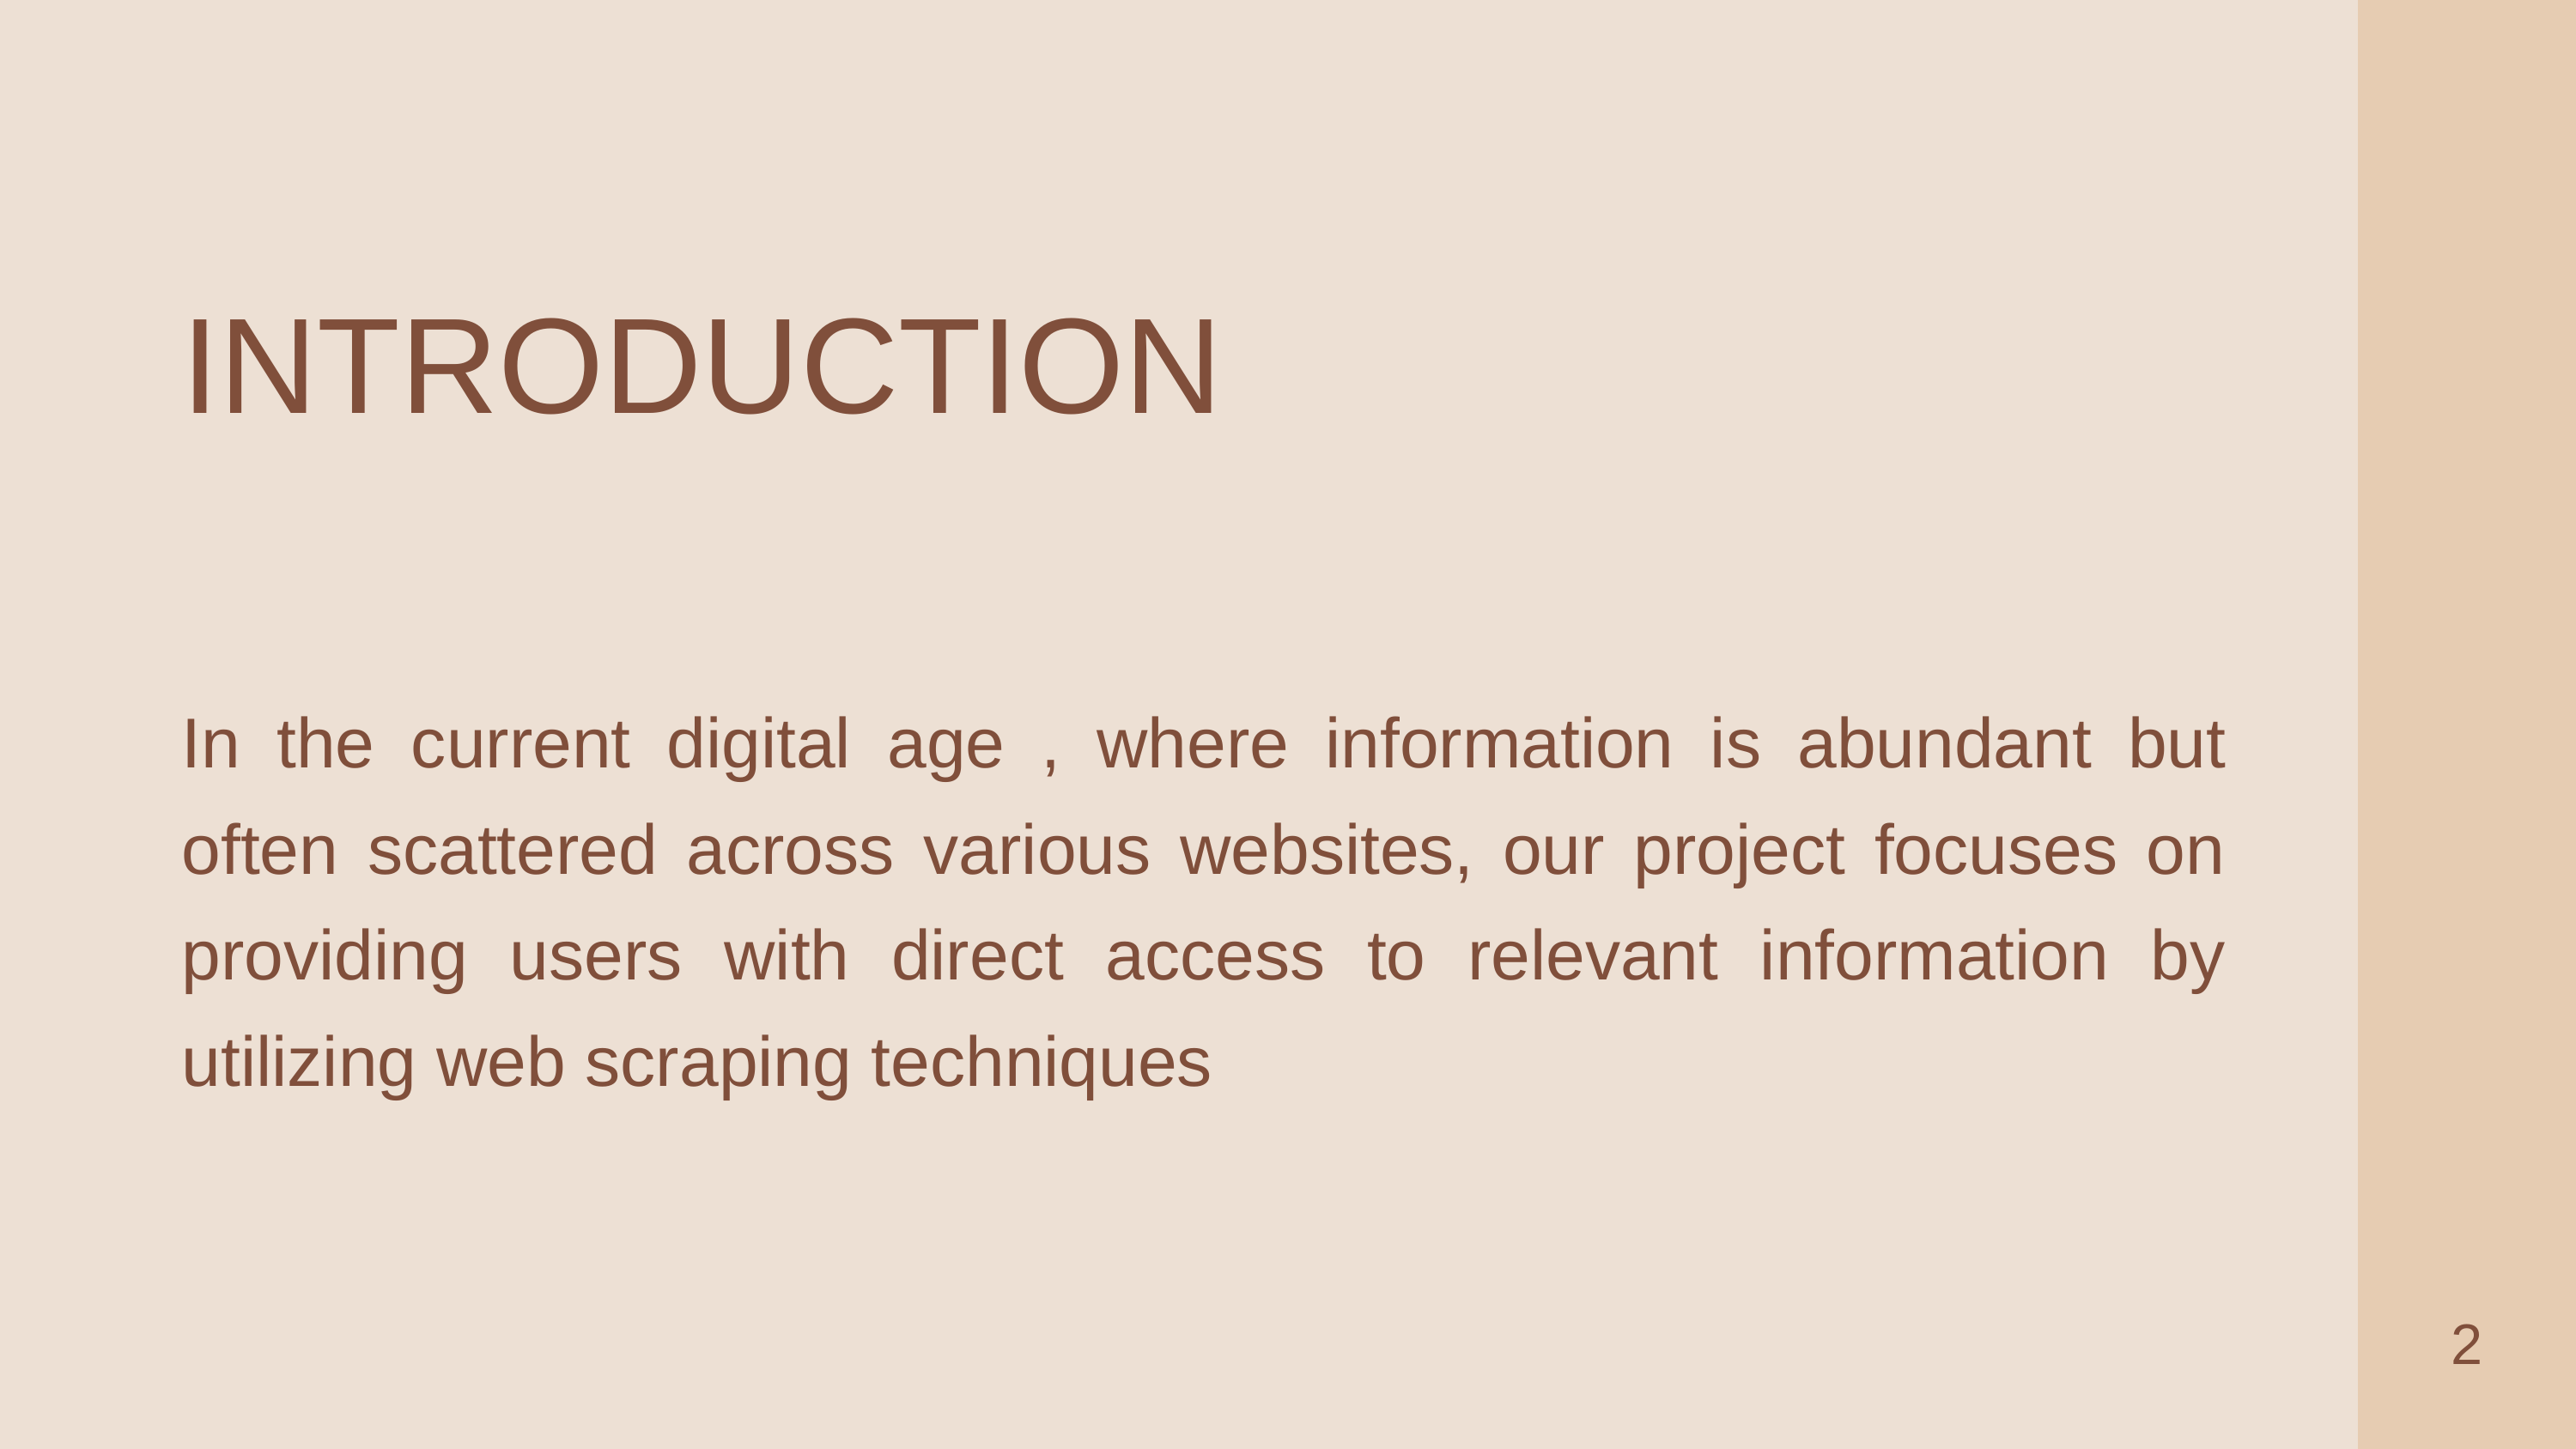

INTRODUCTION

In the current digital age , where information is abundant but often scattered across various websites, our project focuses on providing users with direct access to relevant information by utilizing web scraping techniques
2